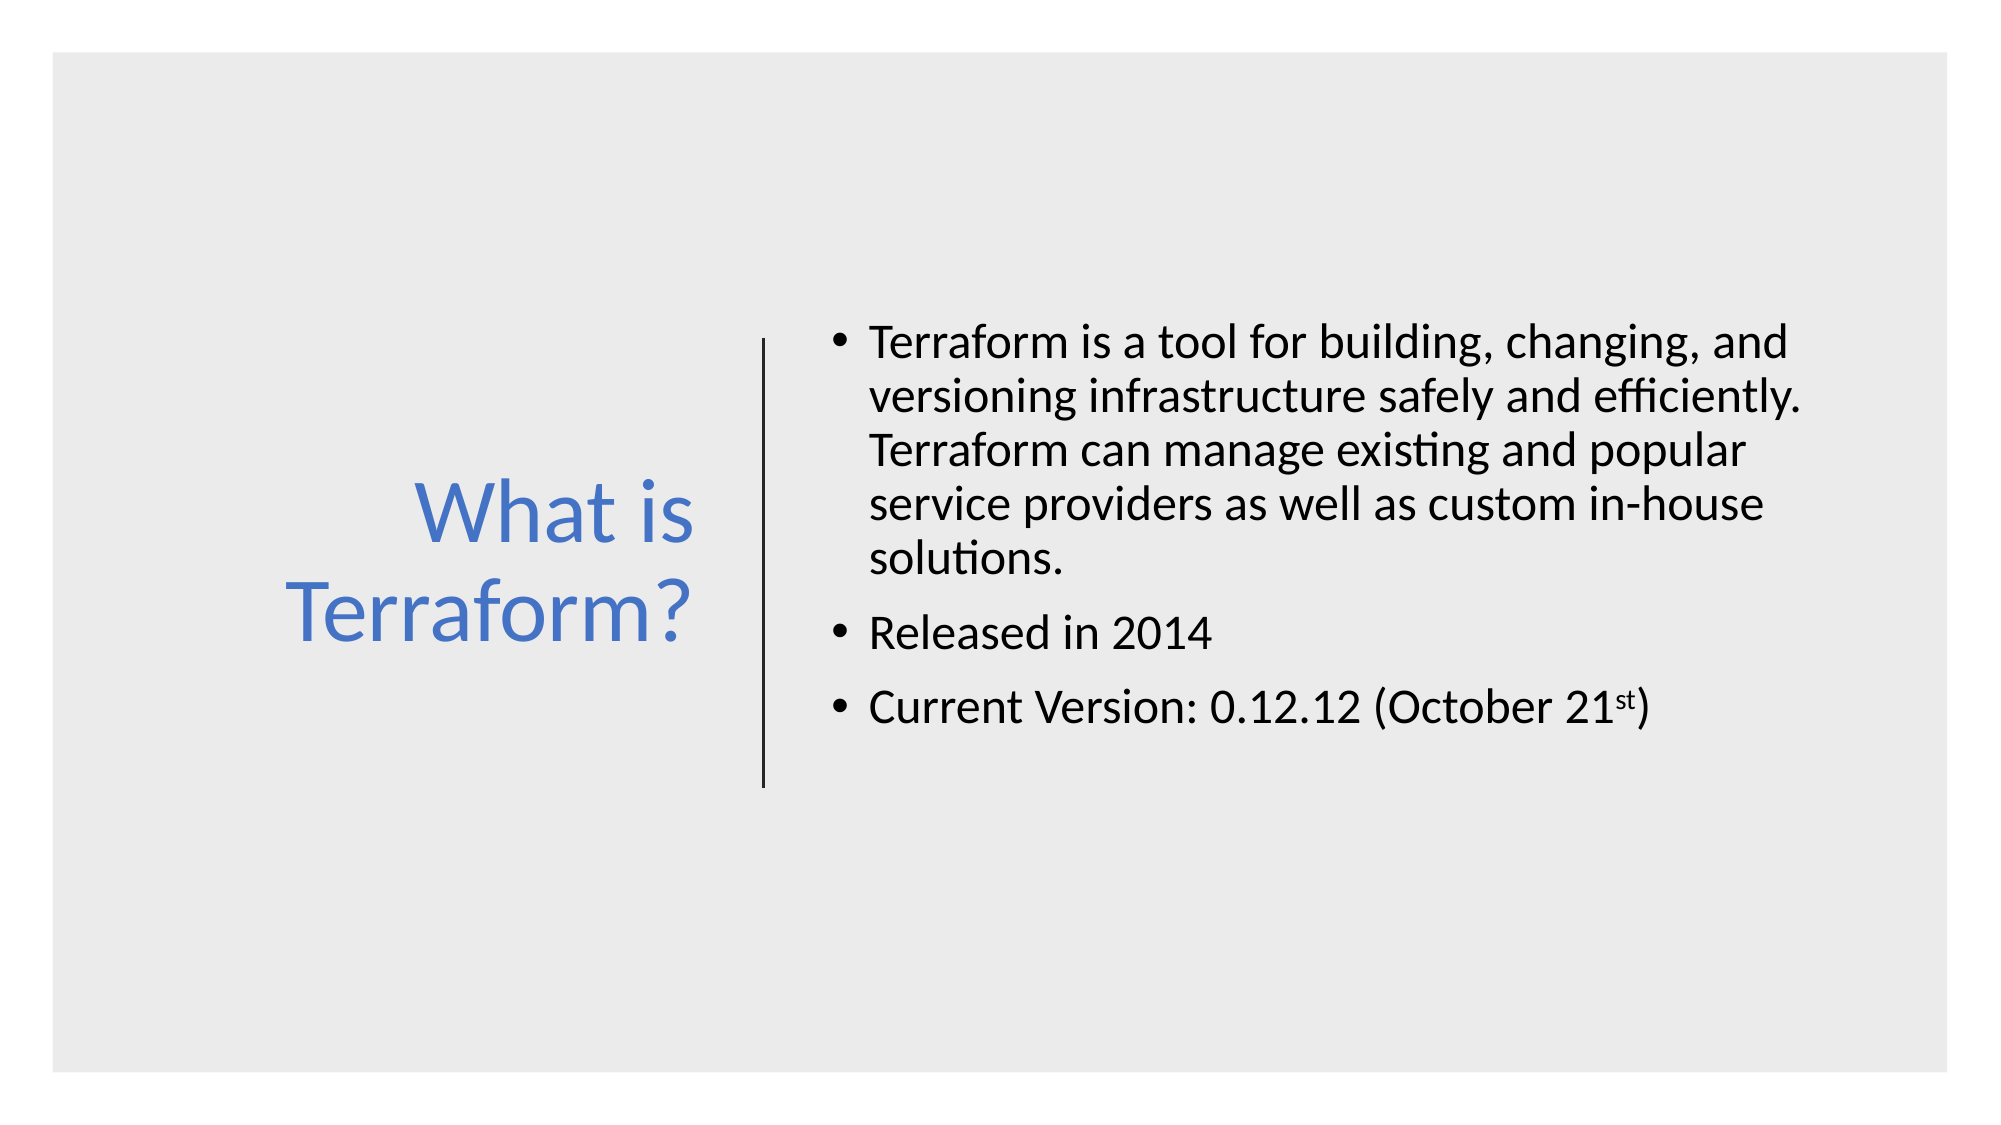

# What is Terraform?
Terraform is a tool for building, changing, and versioning infrastructure safely and efficiently. Terraform can manage existing and popular service providers as well as custom in-house solutions.
Released in 2014
Current Version: 0.12.12 (October 21st)